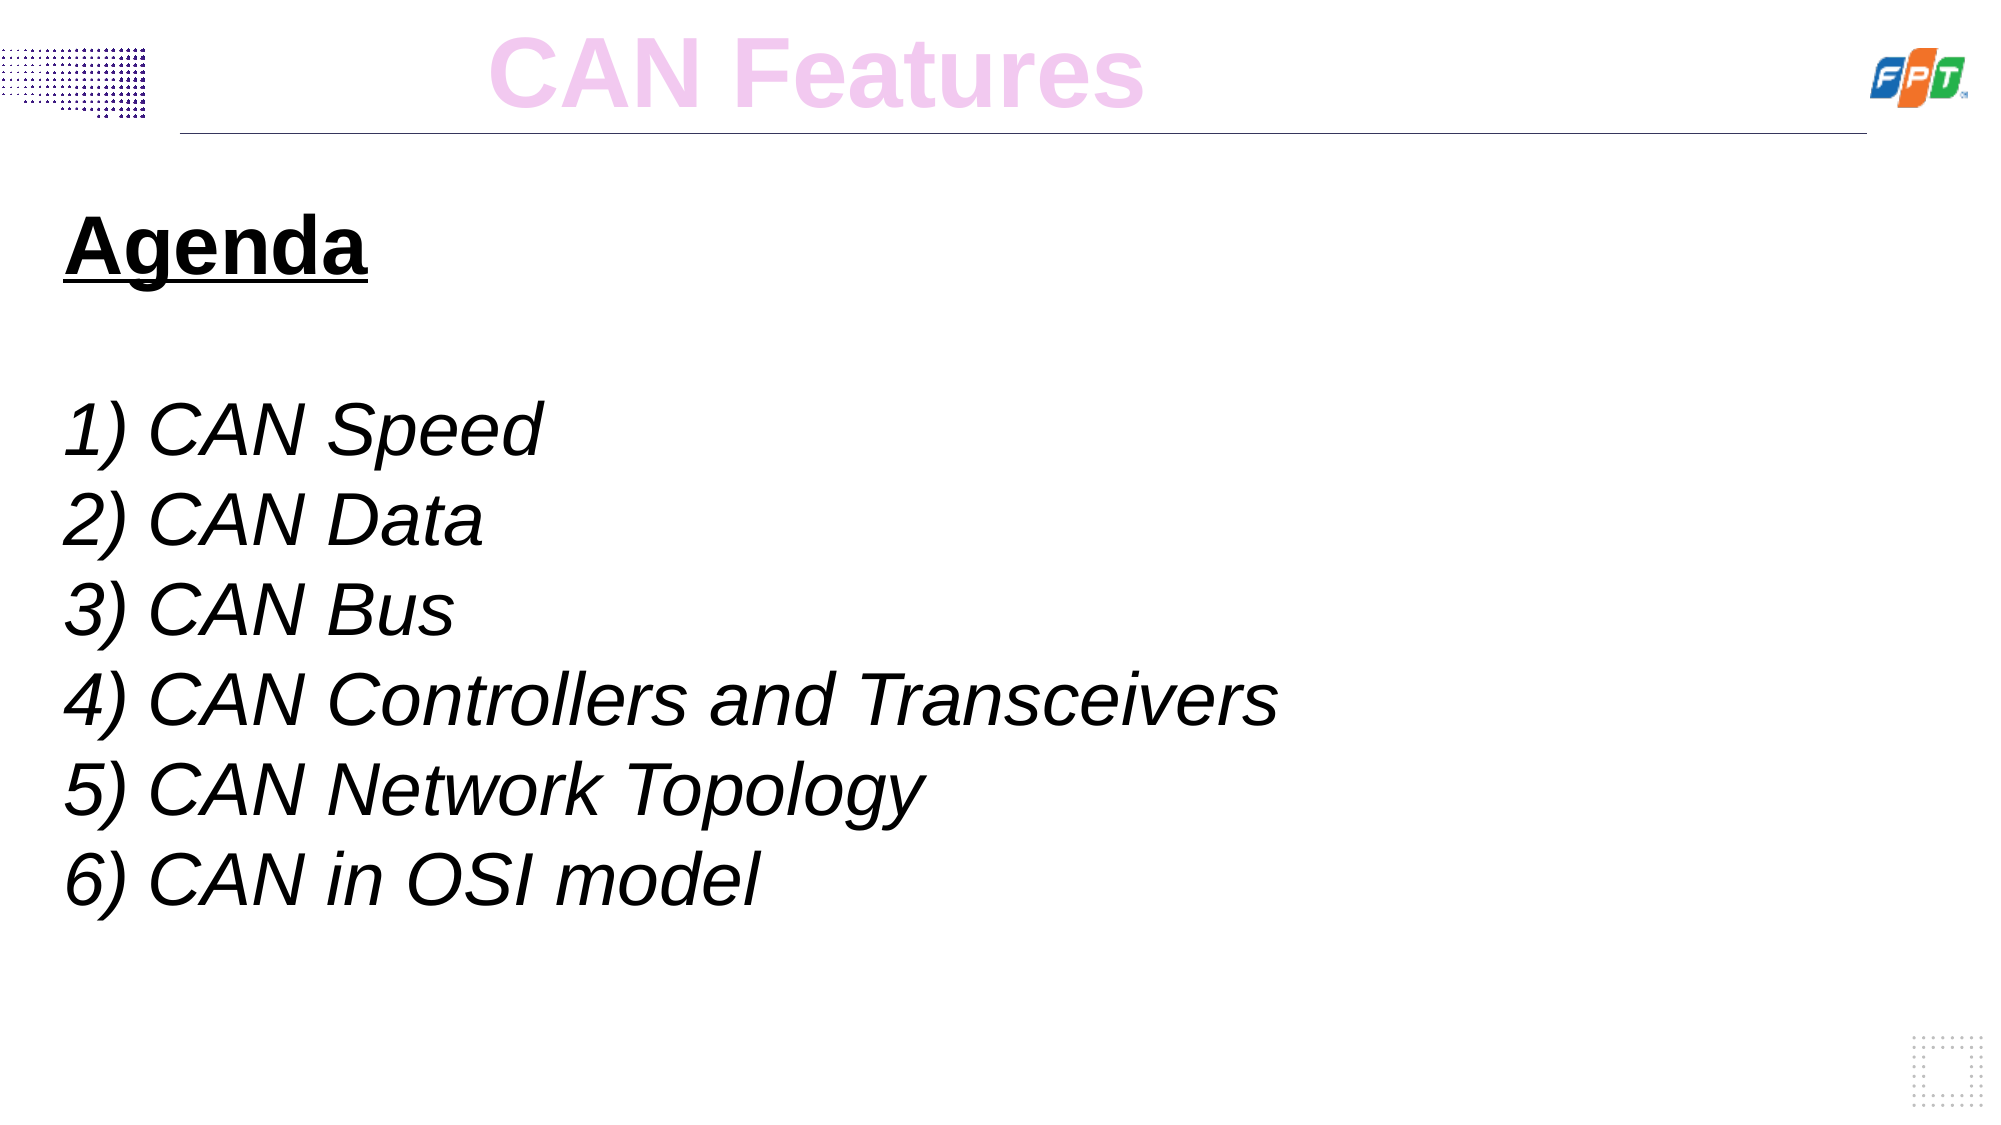

CAN Features
Agenda

CAN Speed
CAN Data
CAN Bus
CAN Controllers and Transceivers
CAN Network Topology
CAN in OSI model